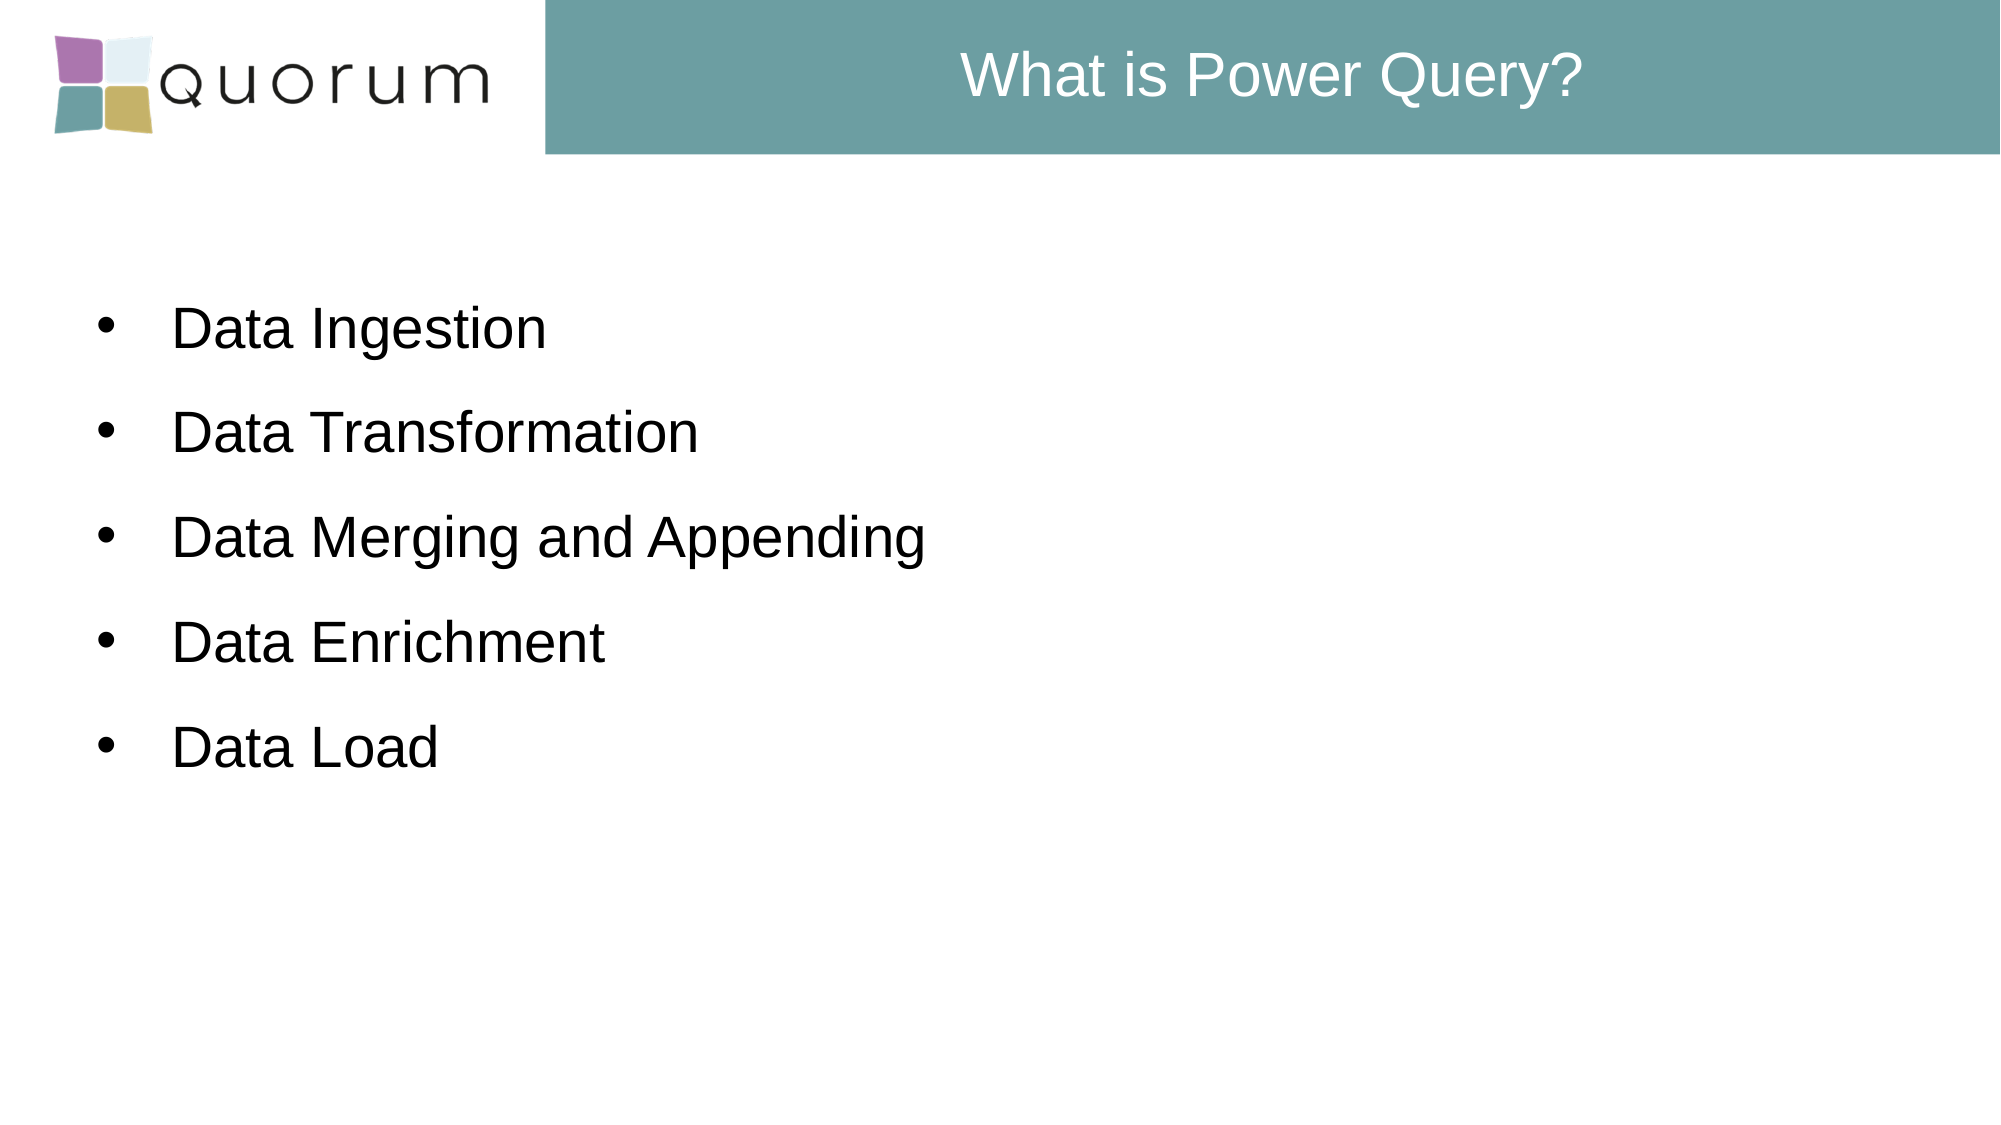

What is Power Query?
Data Ingestion
Data Transformation
Data Merging and Appending
Data Enrichment
Data Load